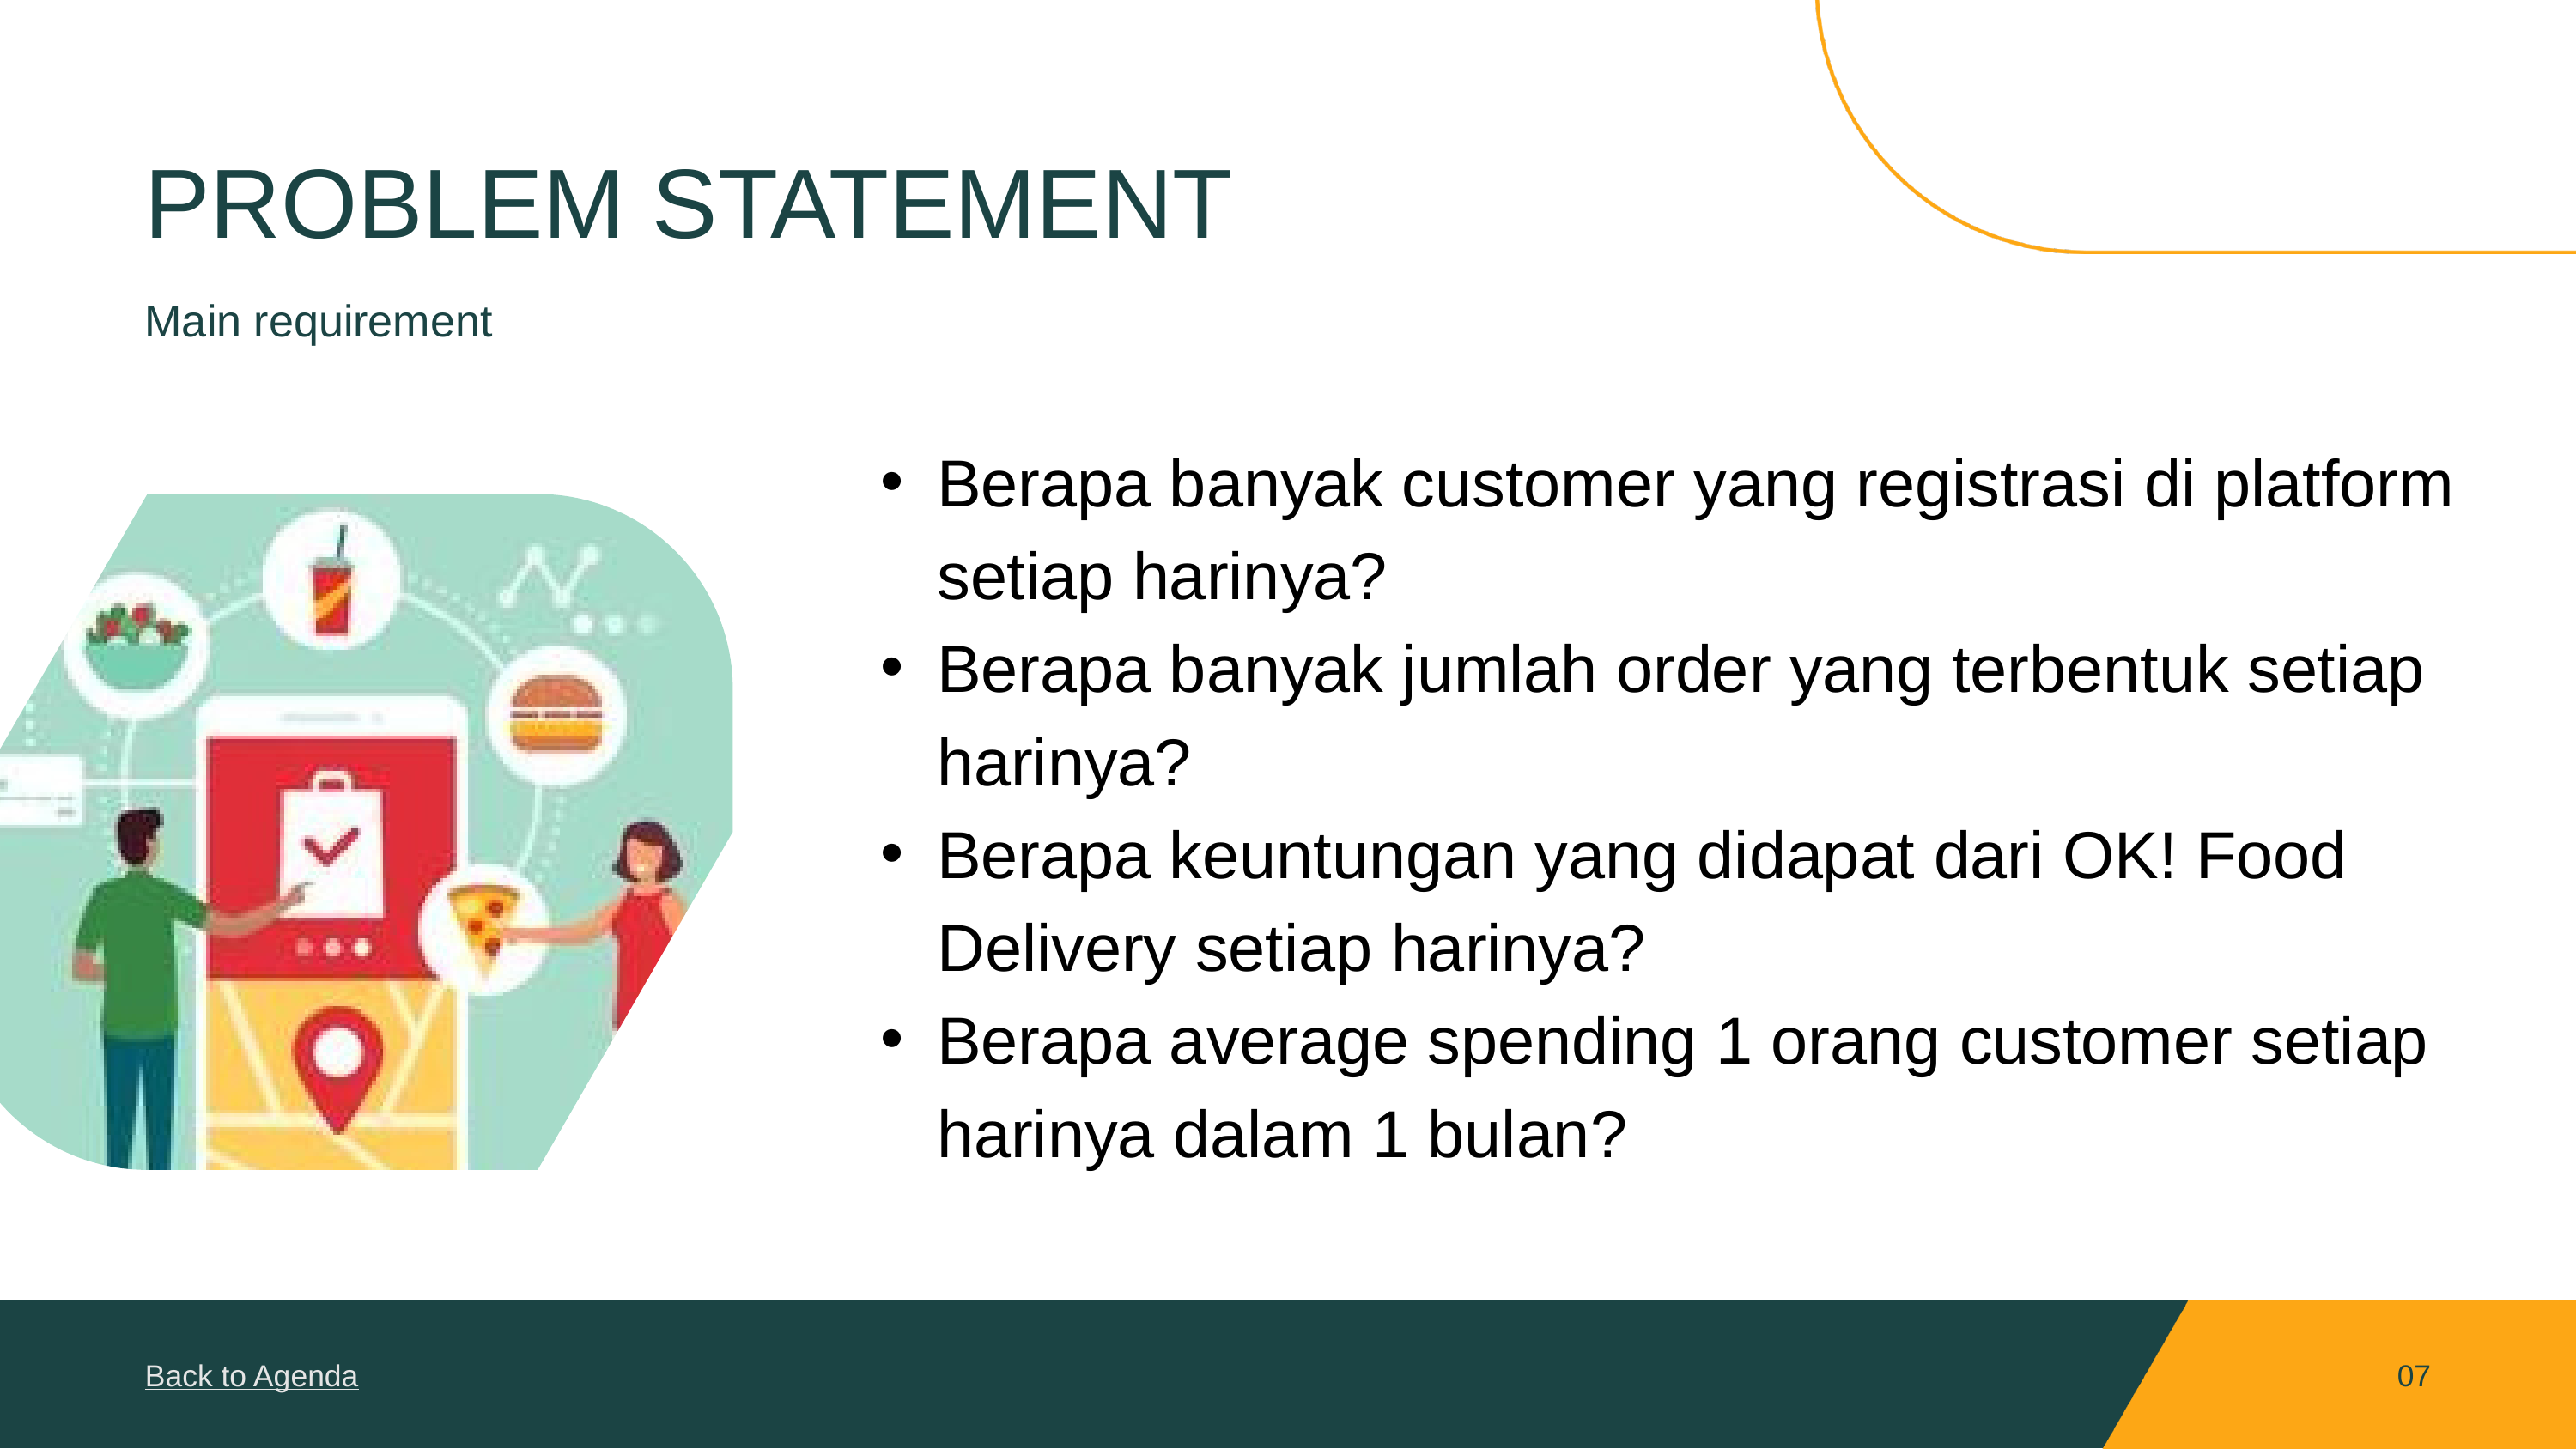

PROBLEM STATEMENT
Main requirement
Berapa banyak customer yang registrasi di platform setiap harinya?
Berapa banyak jumlah order yang terbentuk setiap harinya?
Berapa keuntungan yang didapat dari OK! Food Delivery setiap harinya?
Berapa average spending 1 orang customer setiap harinya dalam 1 bulan?

Back to Agenda
07